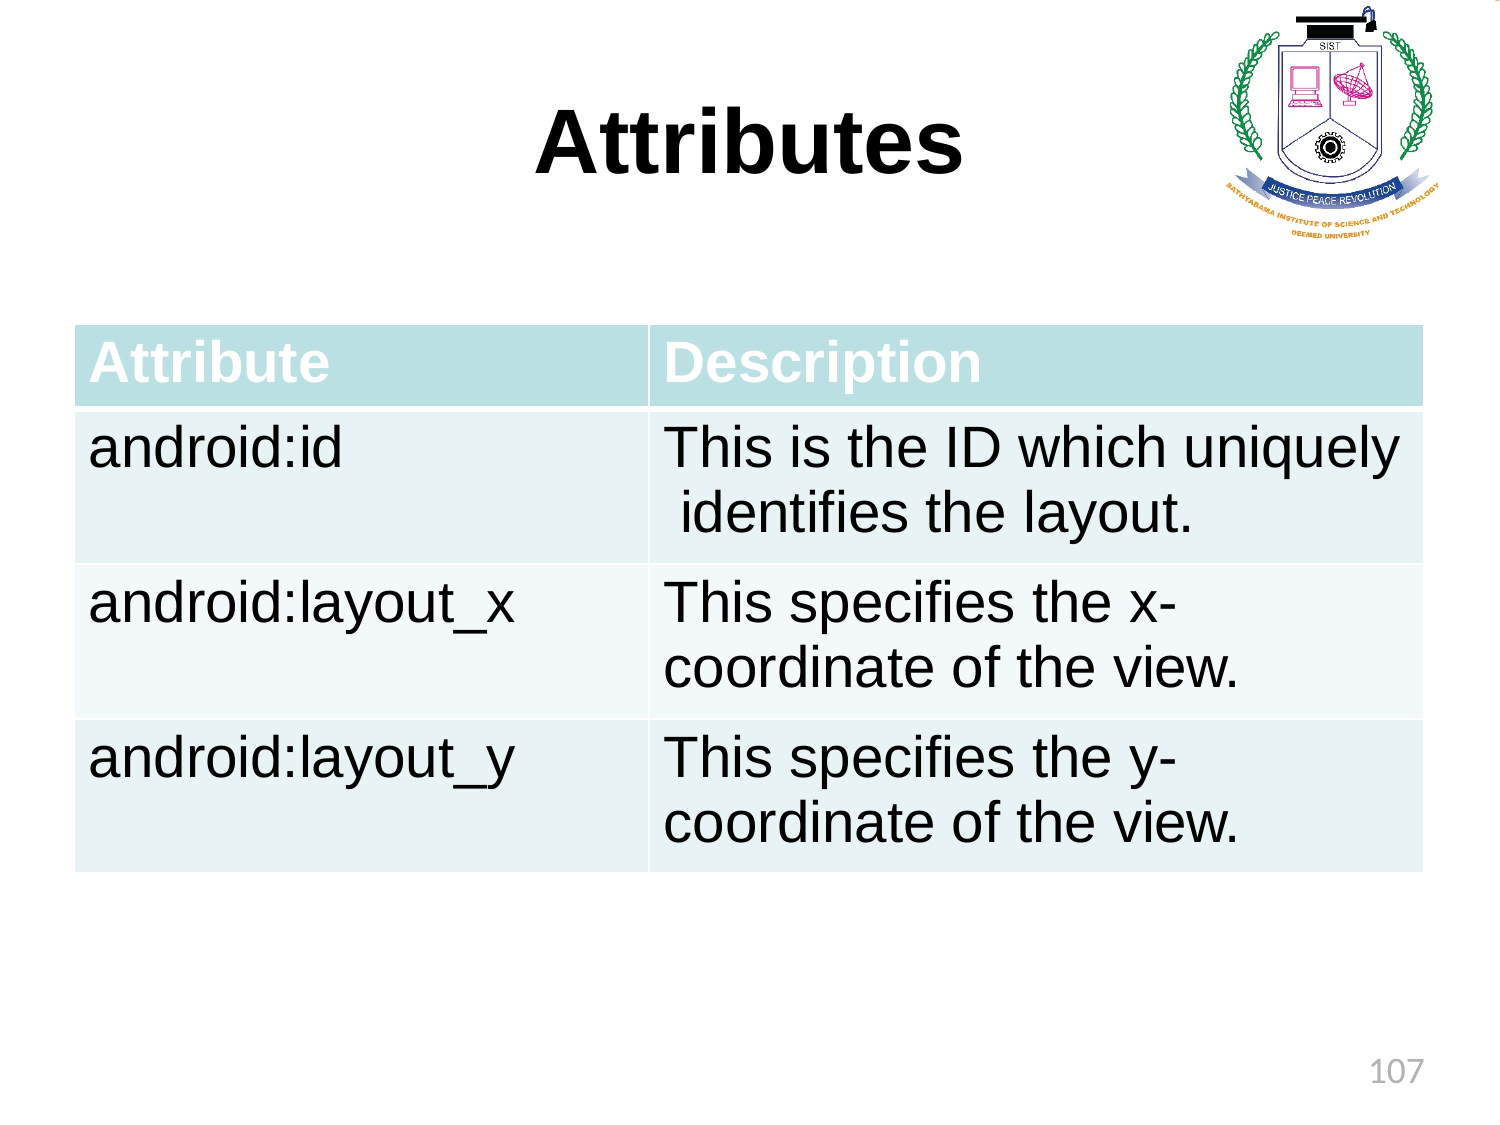

# Attributes
| Attribute | Description |
| --- | --- |
| android:id | This is the ID which uniquely identifies the layout. |
| android:layout\_x | This specifies the x- coordinate of the view. |
| android:layout\_y | This specifies the y- coordinate of the view. |
107